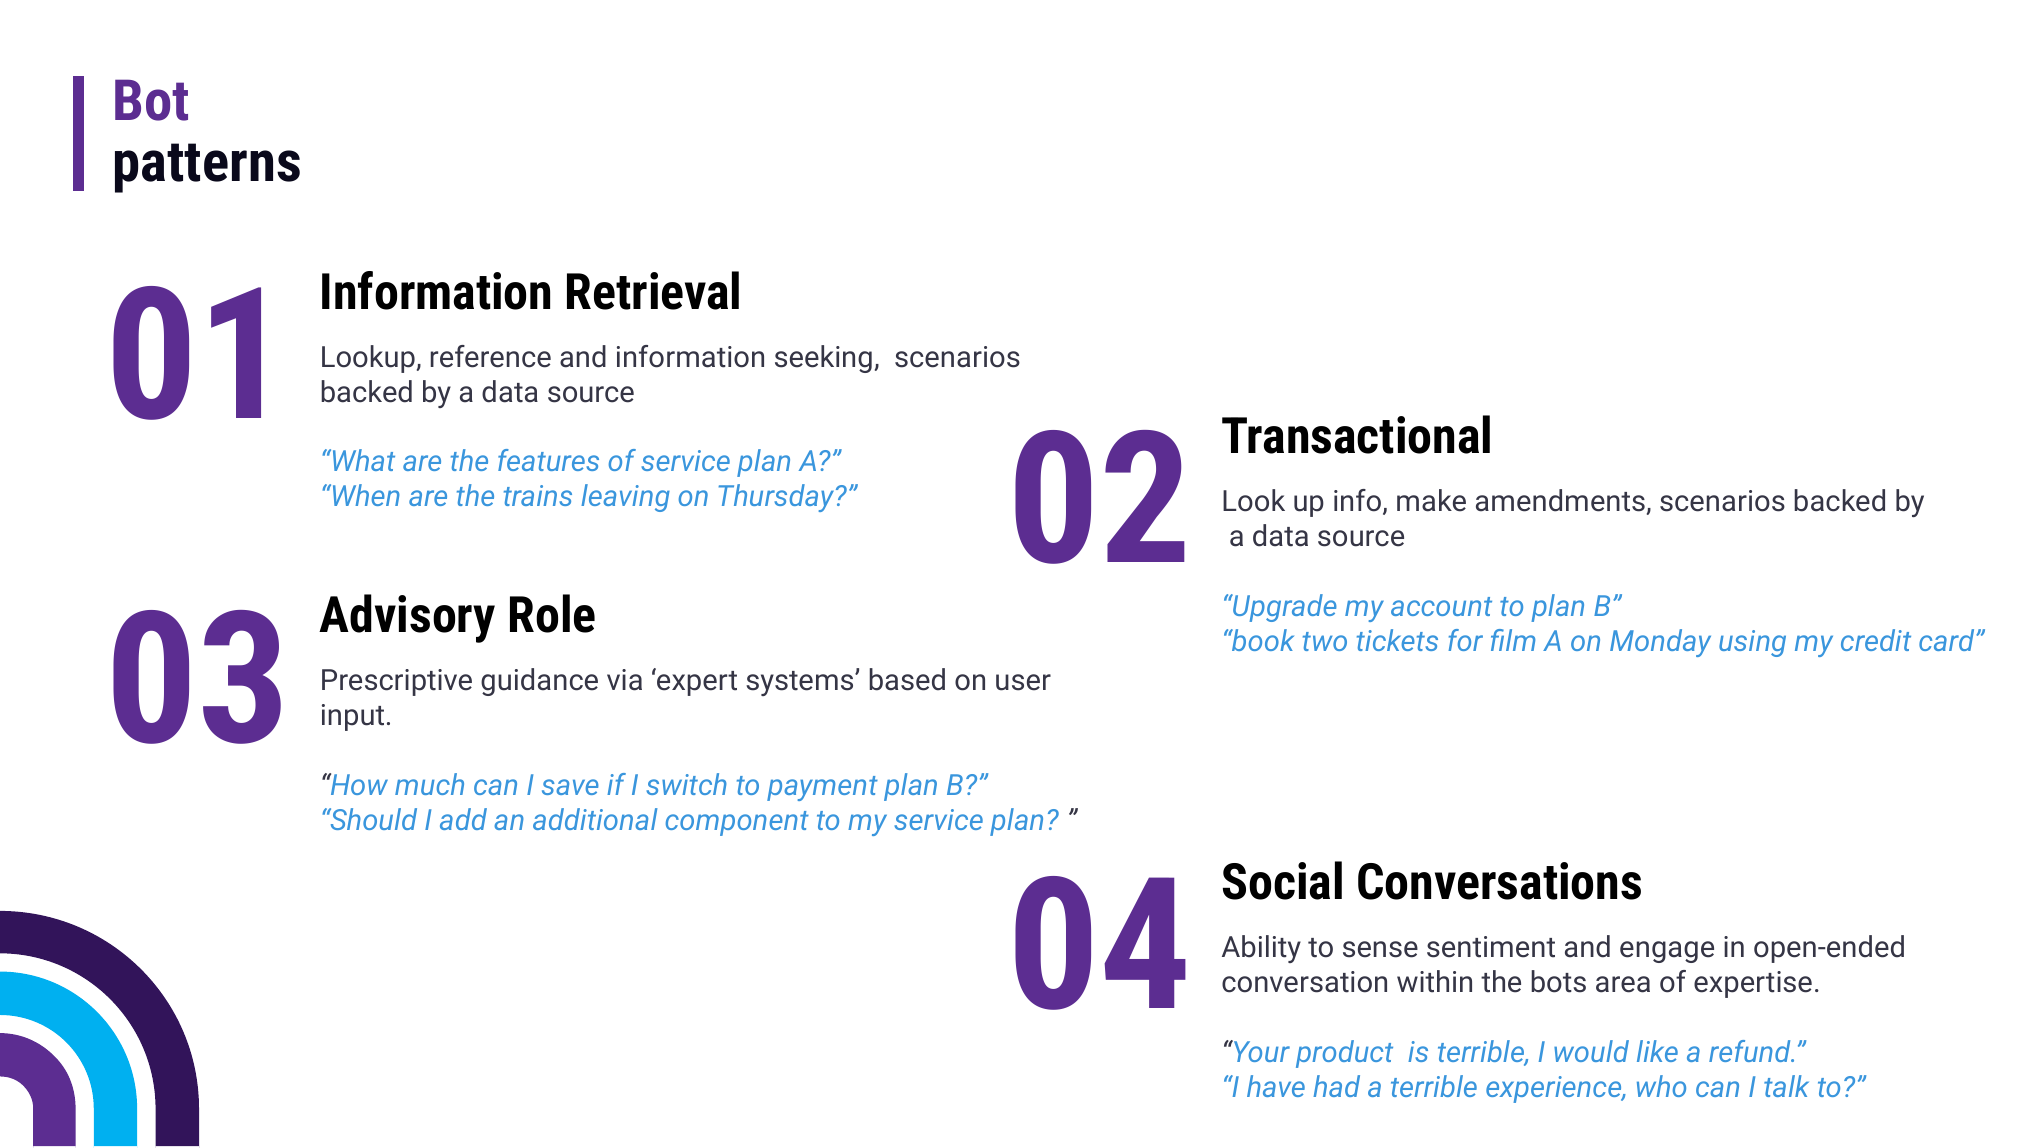

# Bot patterns
01
Information Retrieval
Lookup, reference and information seeking,  scenarios backed by a data source

“What are the features of service plan A?”
“When are the trains leaving on Thursday?”
02
Transactional
Look up info, make amendments, scenarios backed by
 a data source

“Upgrade my account to plan B”
“book two tickets for film A on Monday using my credit card”

03
Advisory Role
Prescriptive guidance via ‘expert systems’ based on user input.

“How much can I save if I switch to payment plan B?”
“Should I add an additional component to my service plan? ”
04
Social Conversations
Ability to sense sentiment and engage in open-ended conversation within the bots area of expertise.

“Your product  is terrible, I would like a refund.”
“I have had a terrible experience, who can I talk to?”